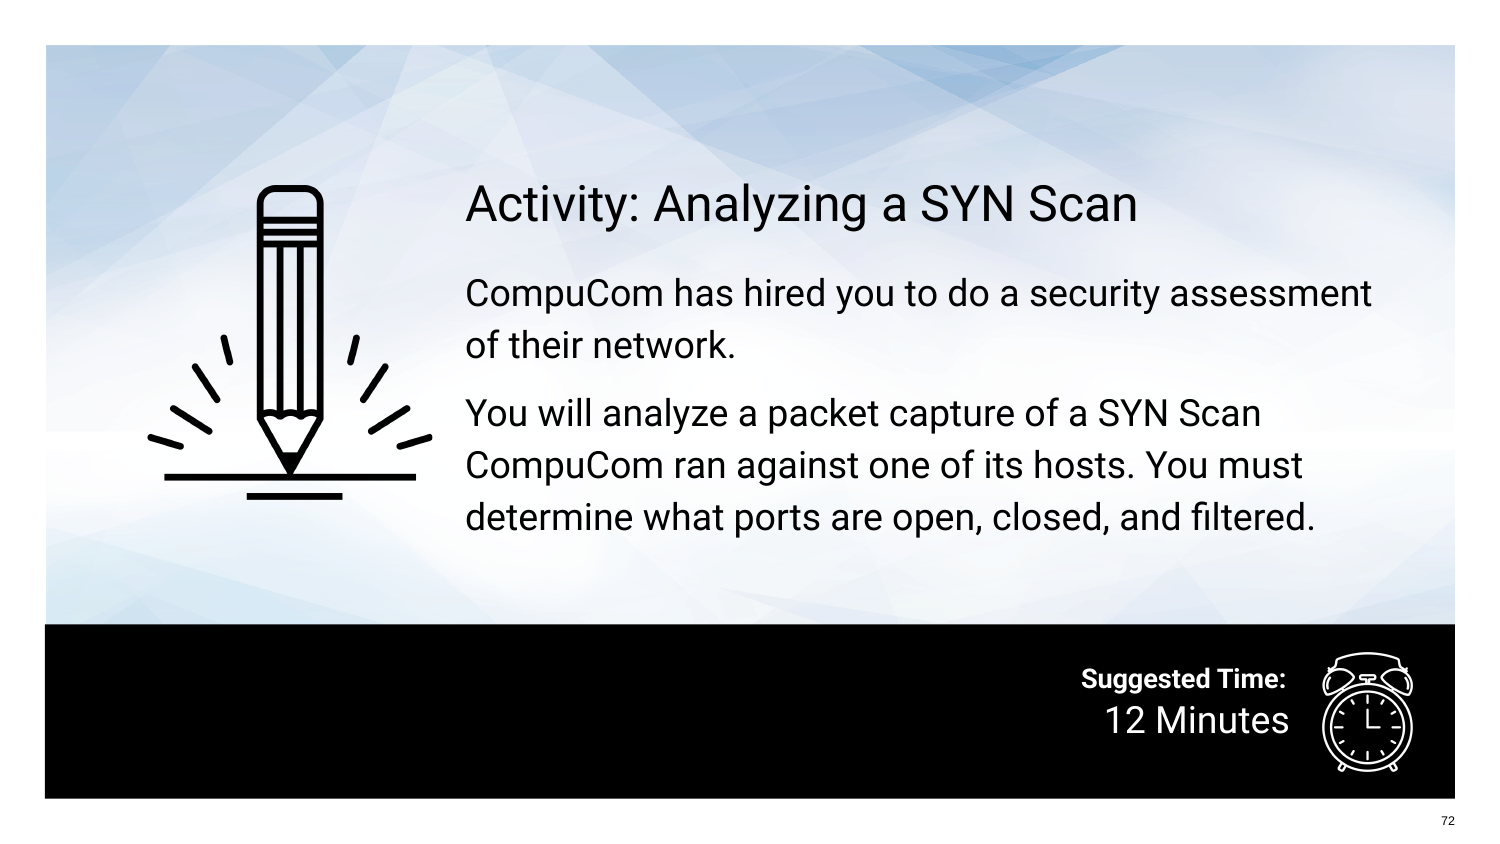

Activity: Analyzing a SYN Scan

CompuCom has hired you to do a security assessment of their network.
You will analyze a packet capture of a SYN Scan CompuCom ran against one of its hosts. You must determine what ports are open, closed, and filtered.

# 12 Minutes
72